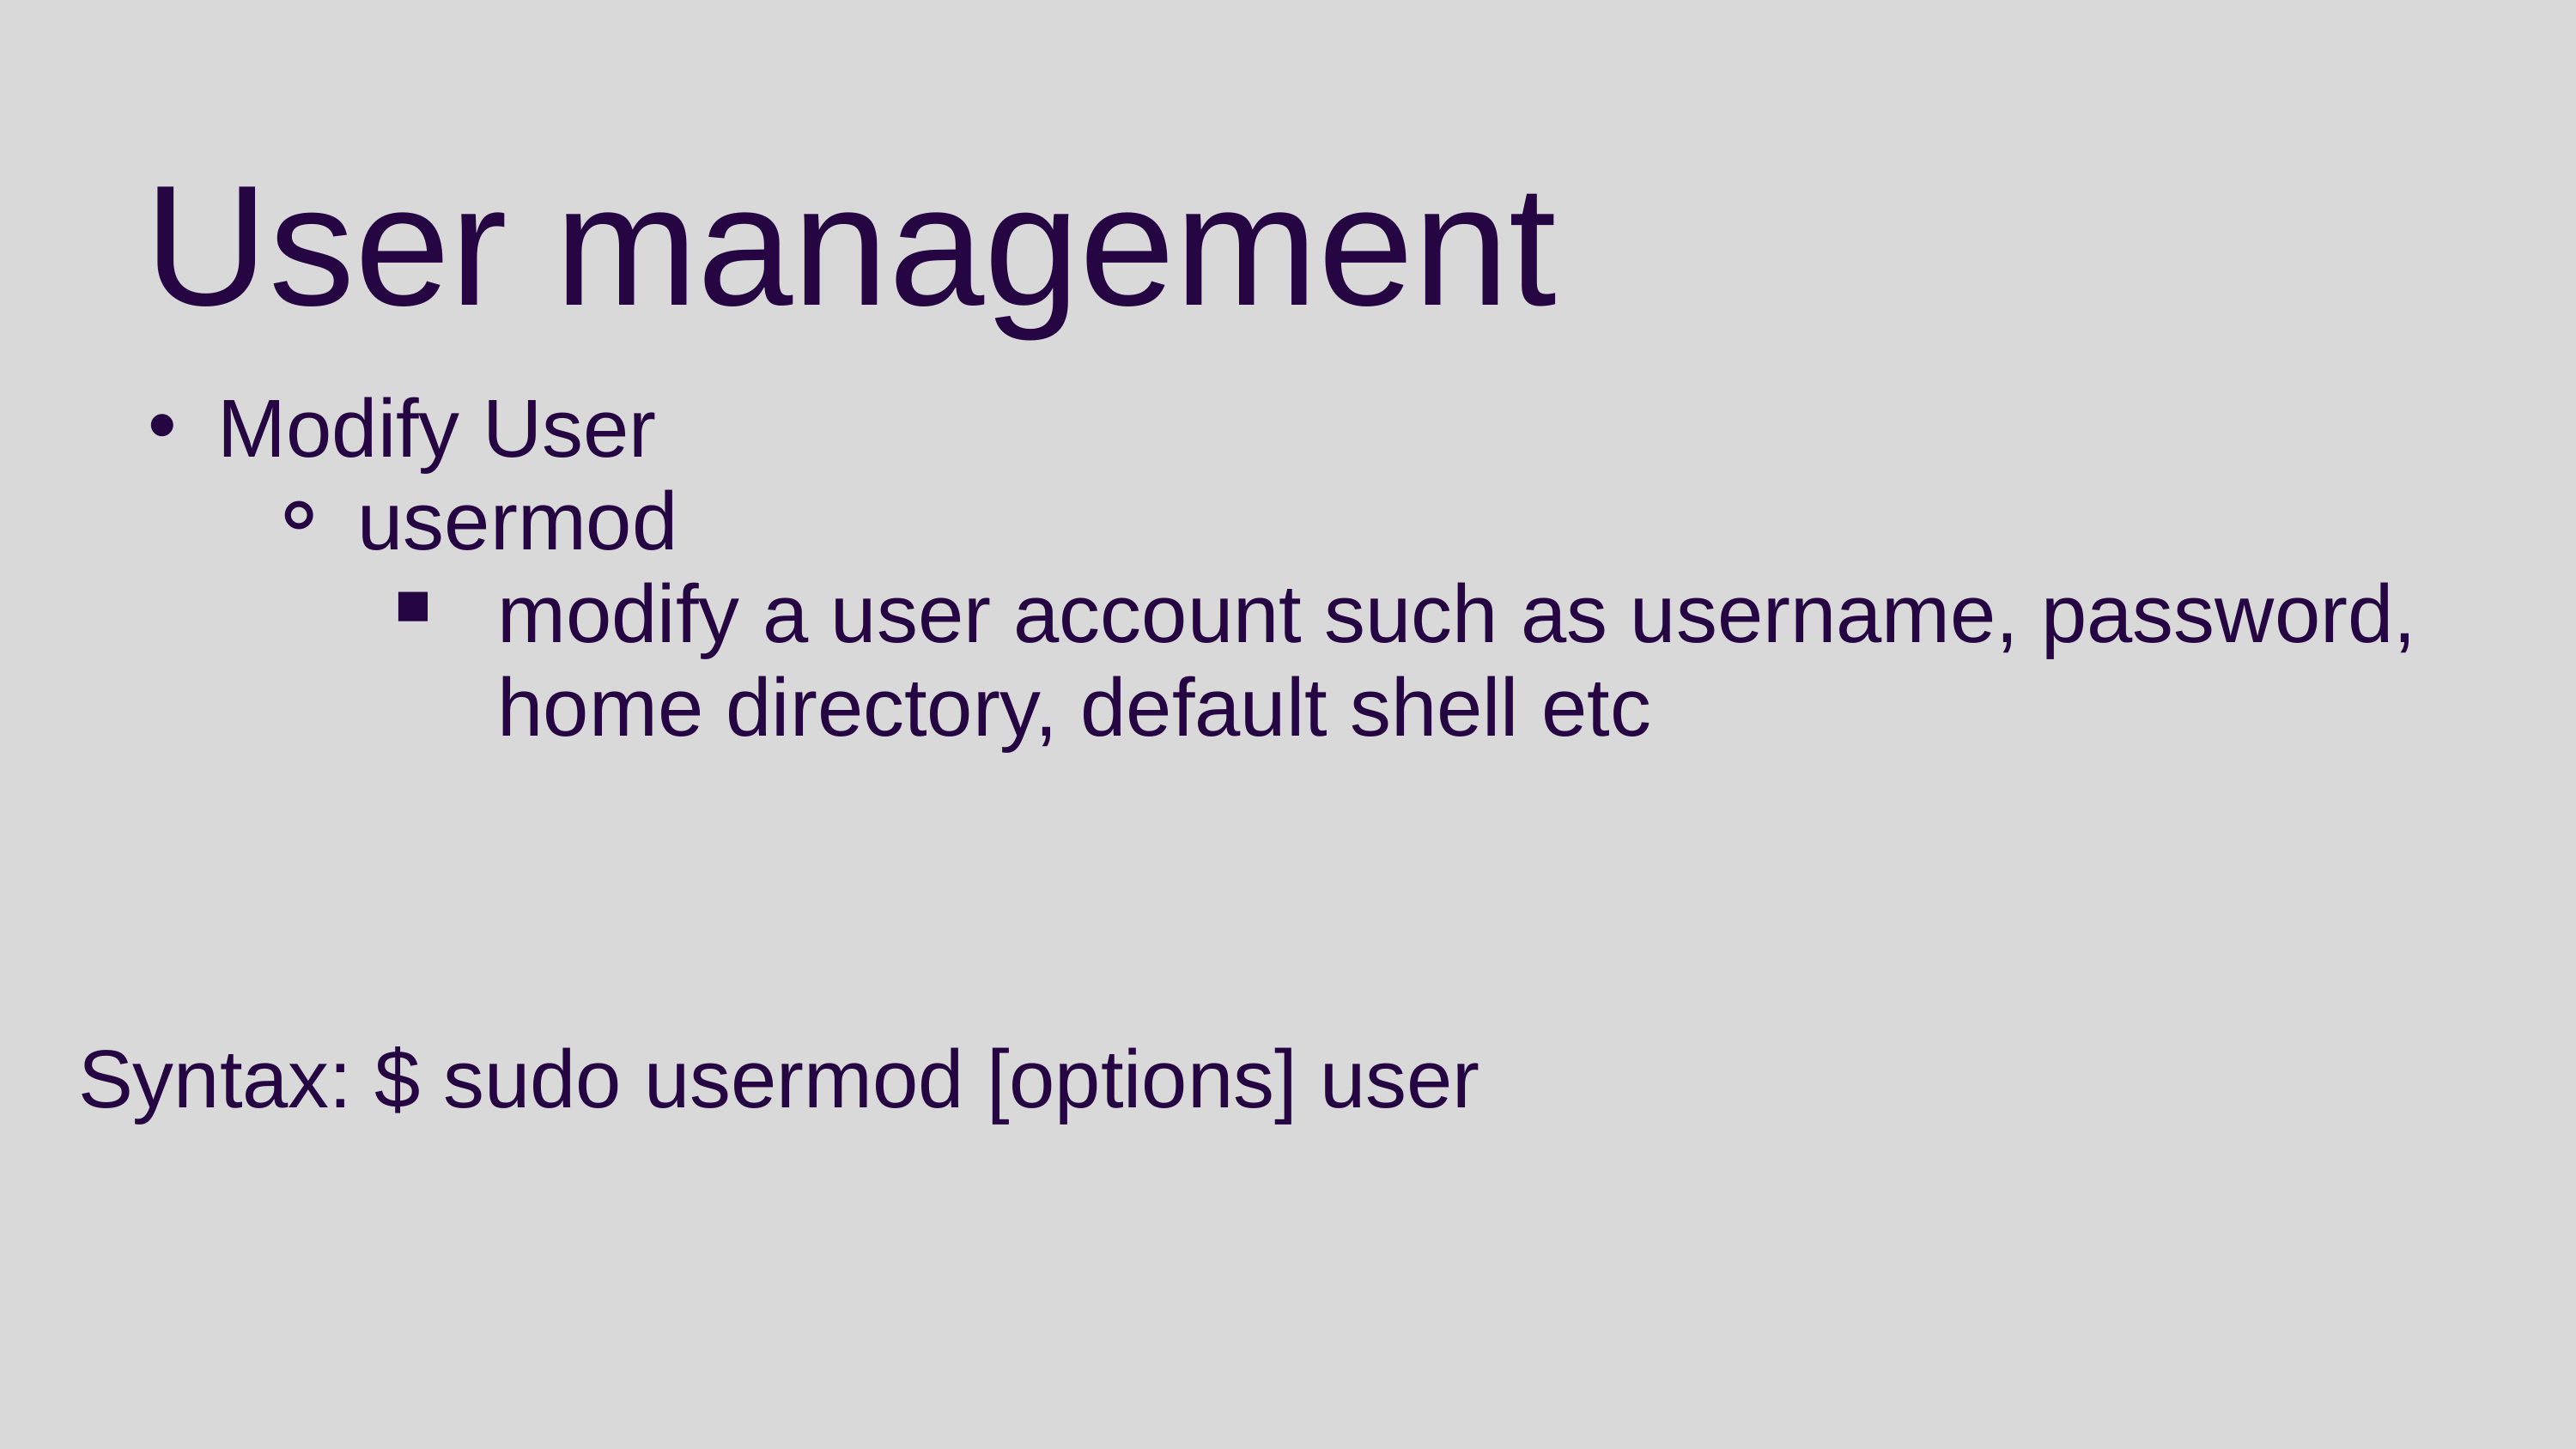

User management
Modify User
usermod
modify a user account such as username, password, home directory, default shell etc

Syntax: $ sudo usermod [options] user